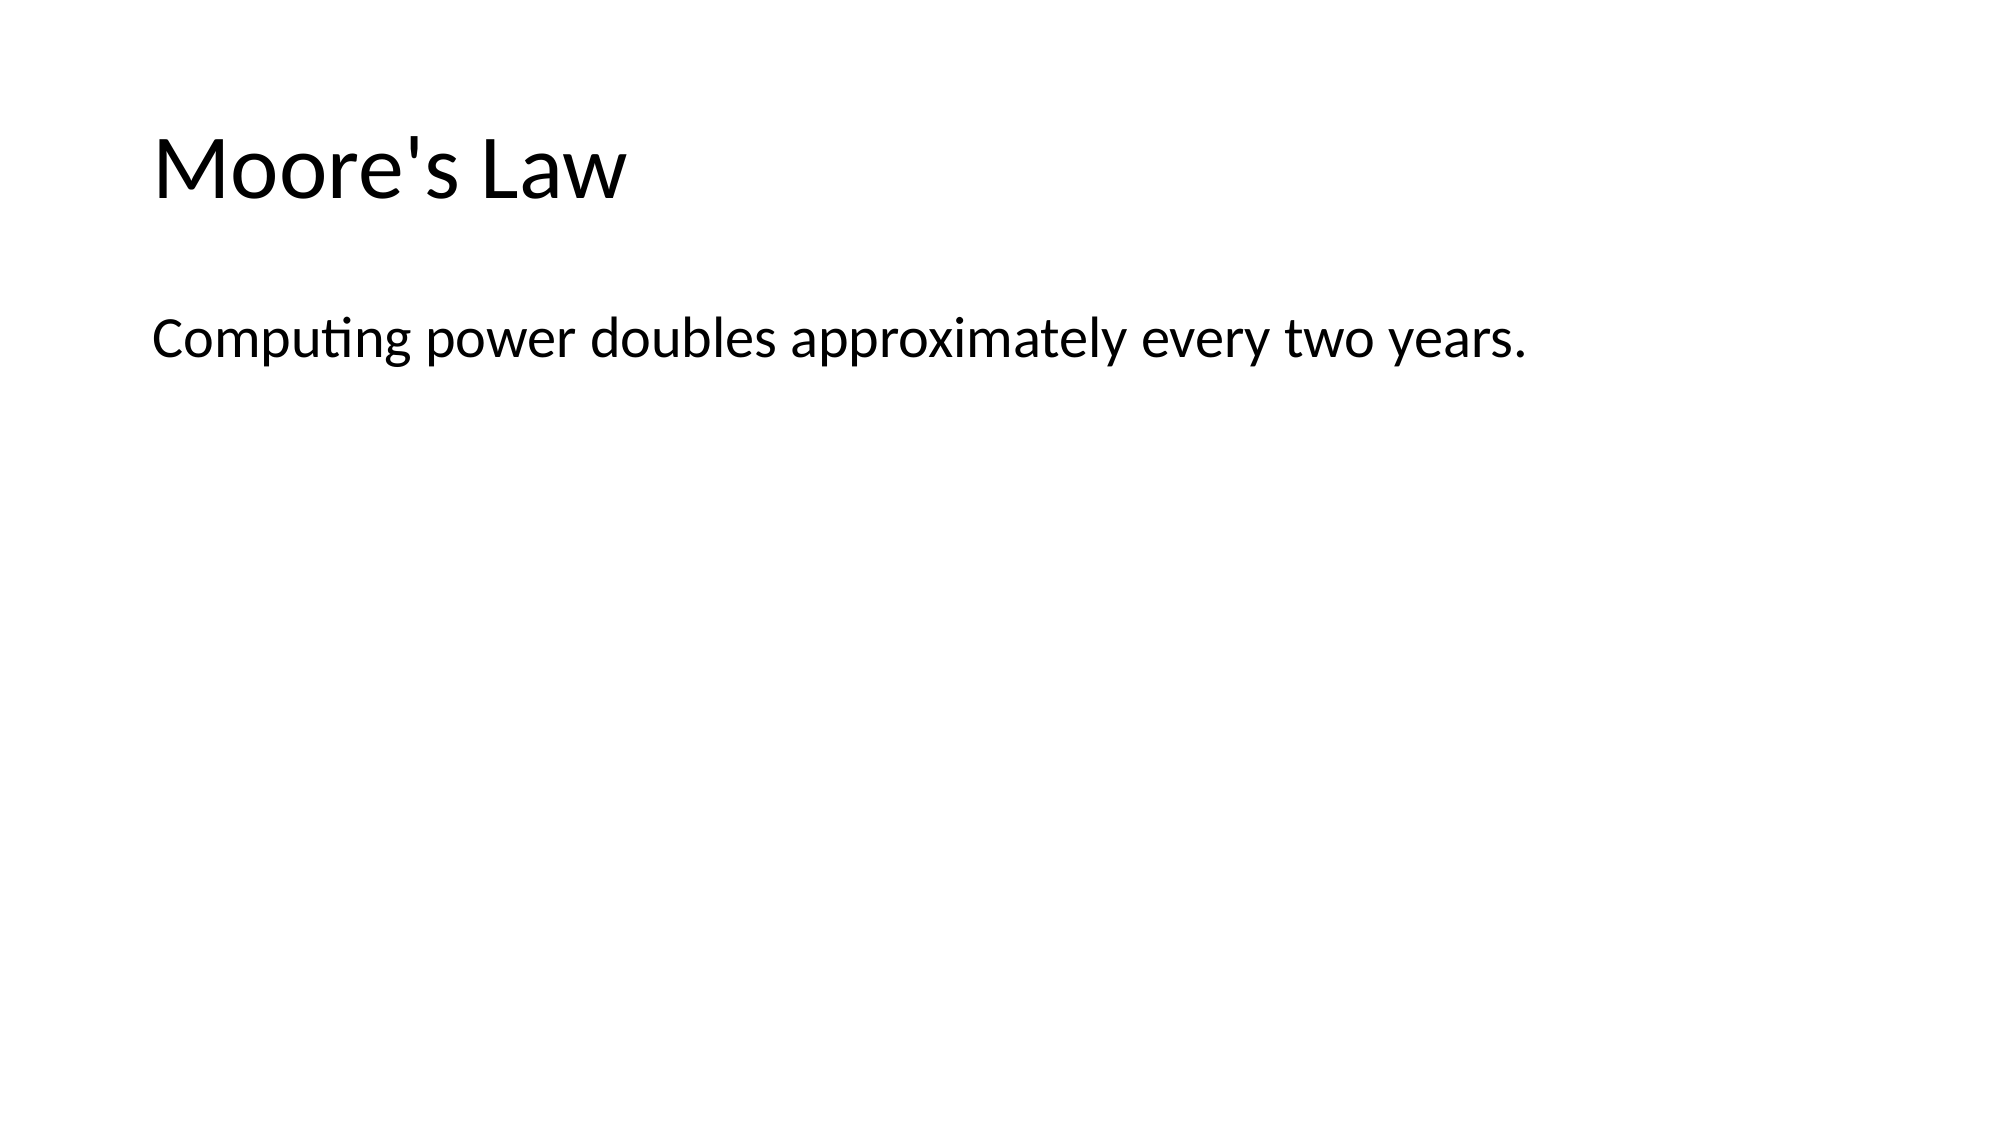

# Moore's Law
Computing power doubles approximately every two years.